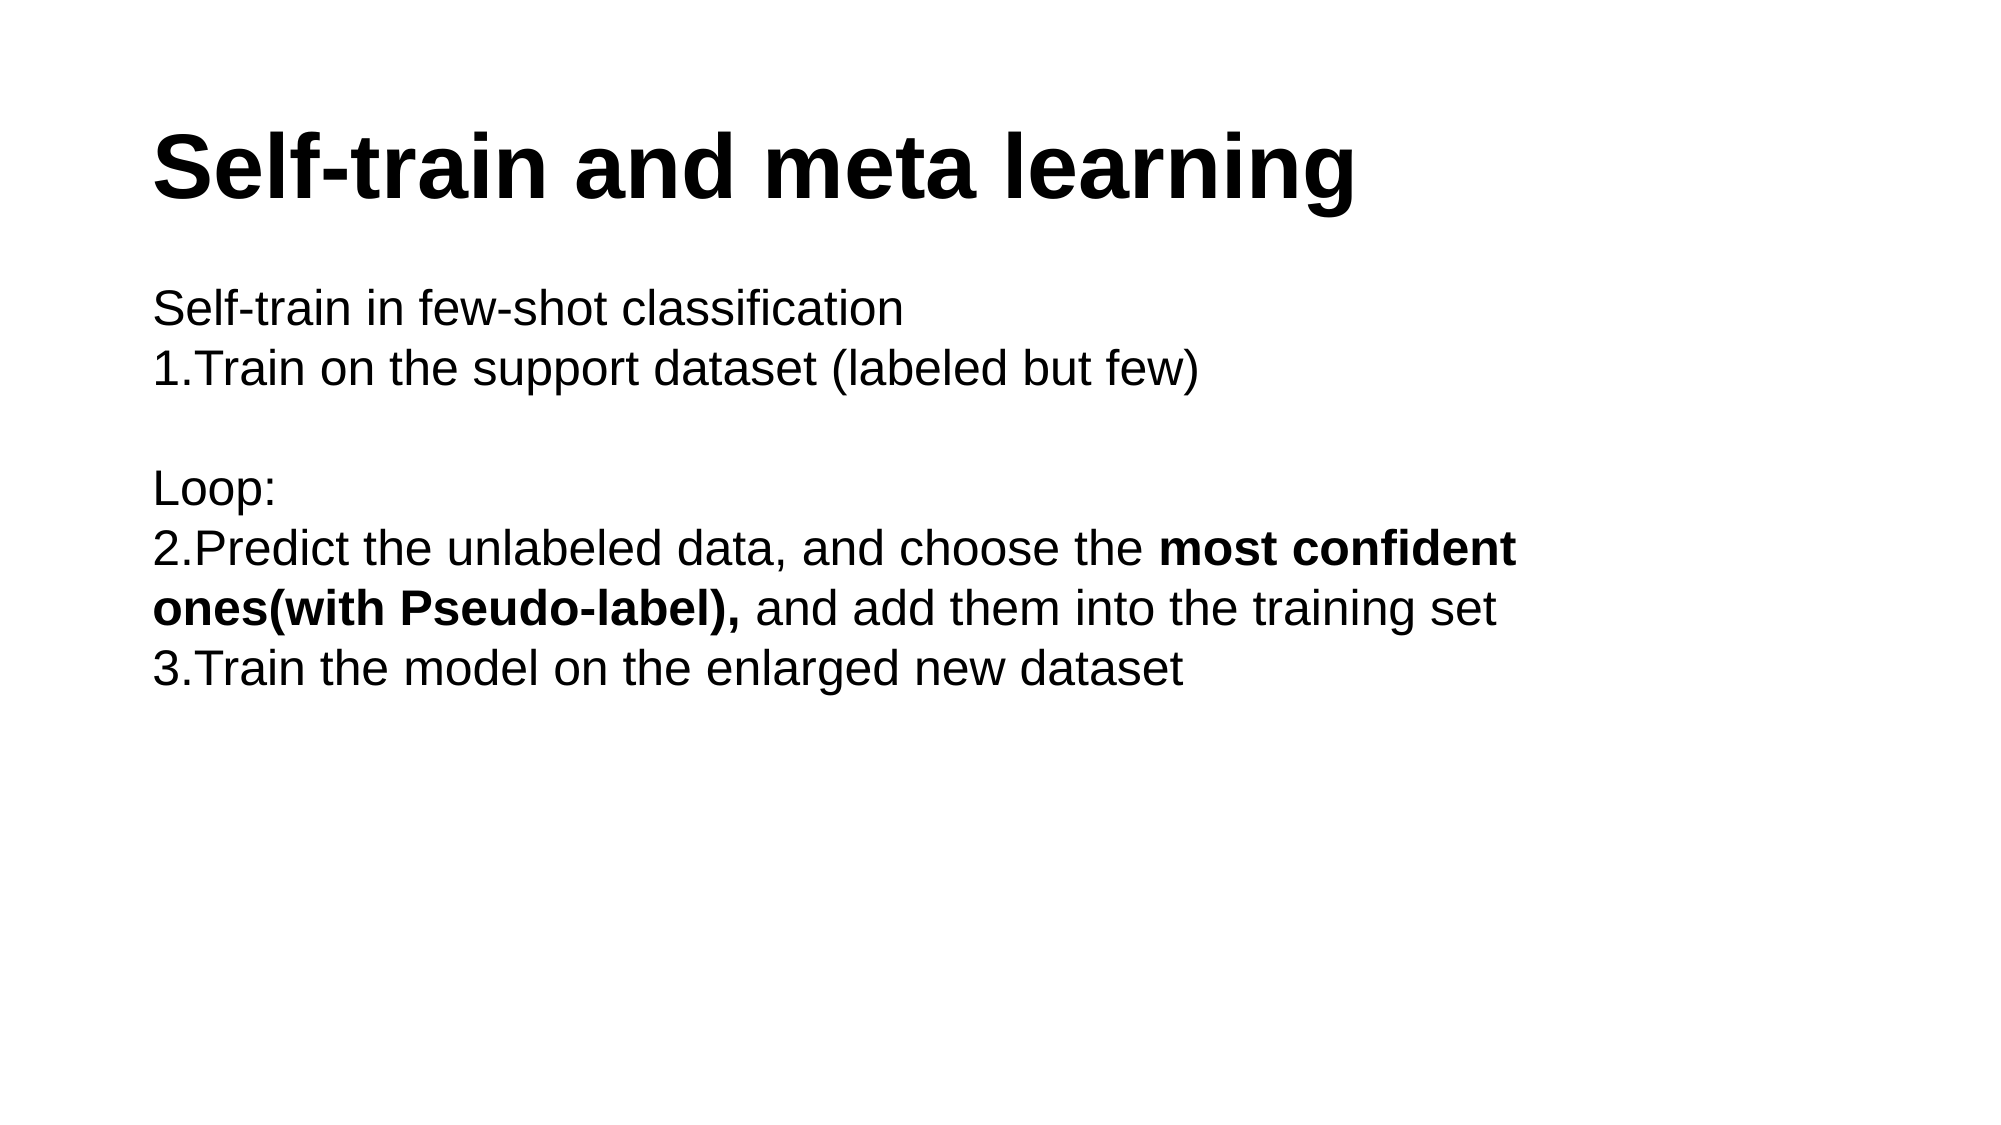

Self-train and meta learning
Self-train in few-shot classification
1.Train on the support dataset (labeled but few)

Loop:
2.Predict the unlabeled data, and choose the most confident ones(with Pseudo-label), and add them into the training set
3.Train the model on the enlarged new dataset